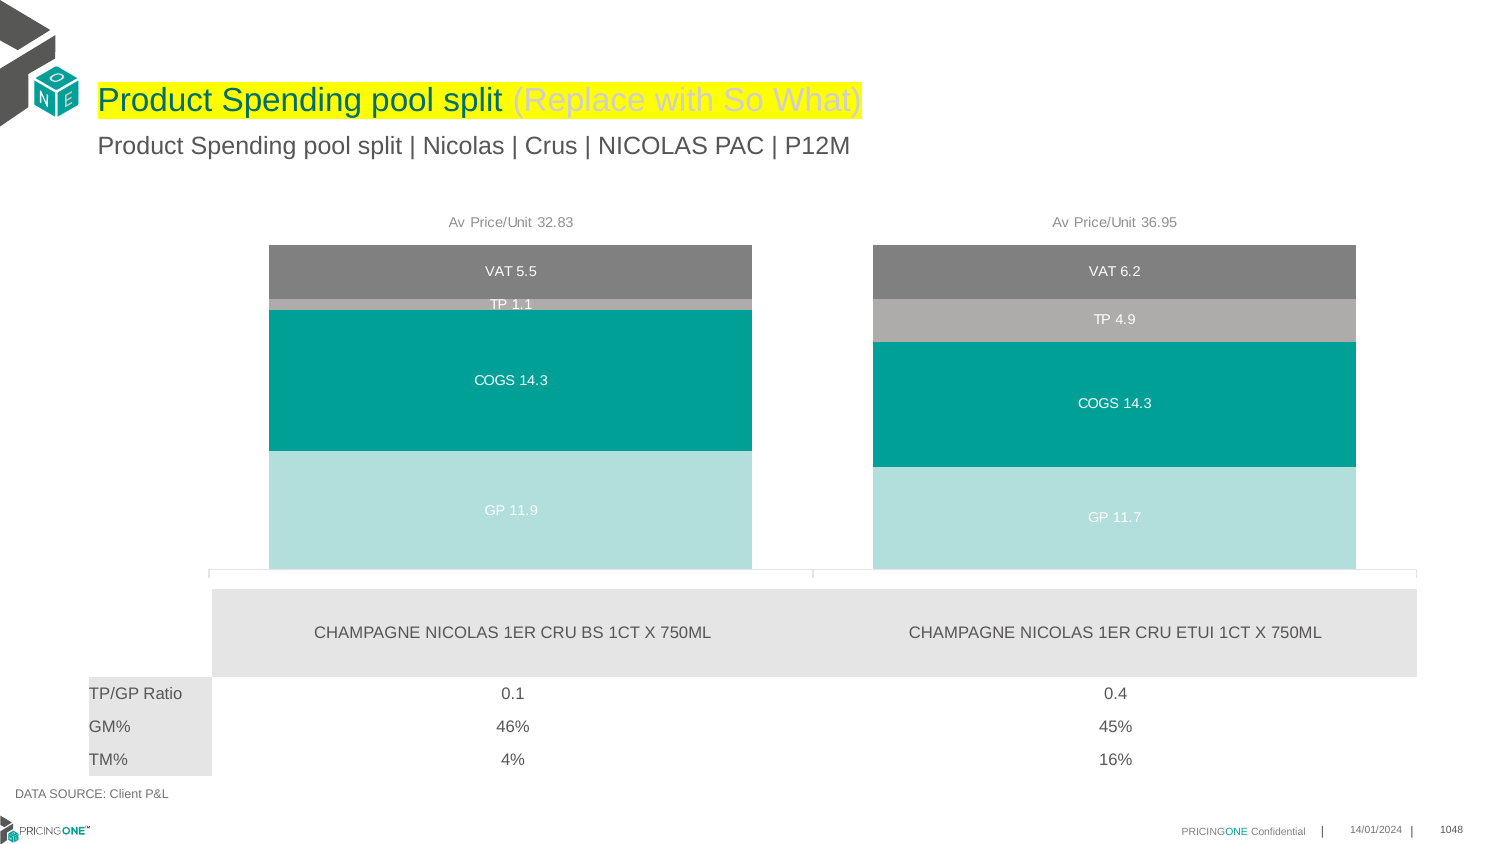

# Product Spending pool split (Replace with So What)
Product Spending pool split | Nicolas | Crus | NICOLAS PAC | P12M

### Chart

| Category | GP | COGS | TP | VAT |
|---|---|---|---|---|
| Av Price/Unit 32.83 | 11.943612030075187 | 14.298975187969925 | 1.113302506265665 | 5.471177944862154 |
| Av Price/Unit 36.95 | 11.661525000000003 | 14.274249999999999 | 4.855891666666672 | 6.15833333333333 |
|  | CHAMPAGNE NICOLAS 1ER CRU BS 1CT X 750ML | CHAMPAGNE NICOLAS 1ER CRU ETUI 1CT X 750ML |
| --- | --- | --- |
| TP/GP Ratio | 0.1 | 0.4 |
| GM% | 46% | 45% |
| TM% | 4% | 16% |
DATA SOURCE: Client P&L

14/01/2024
1048